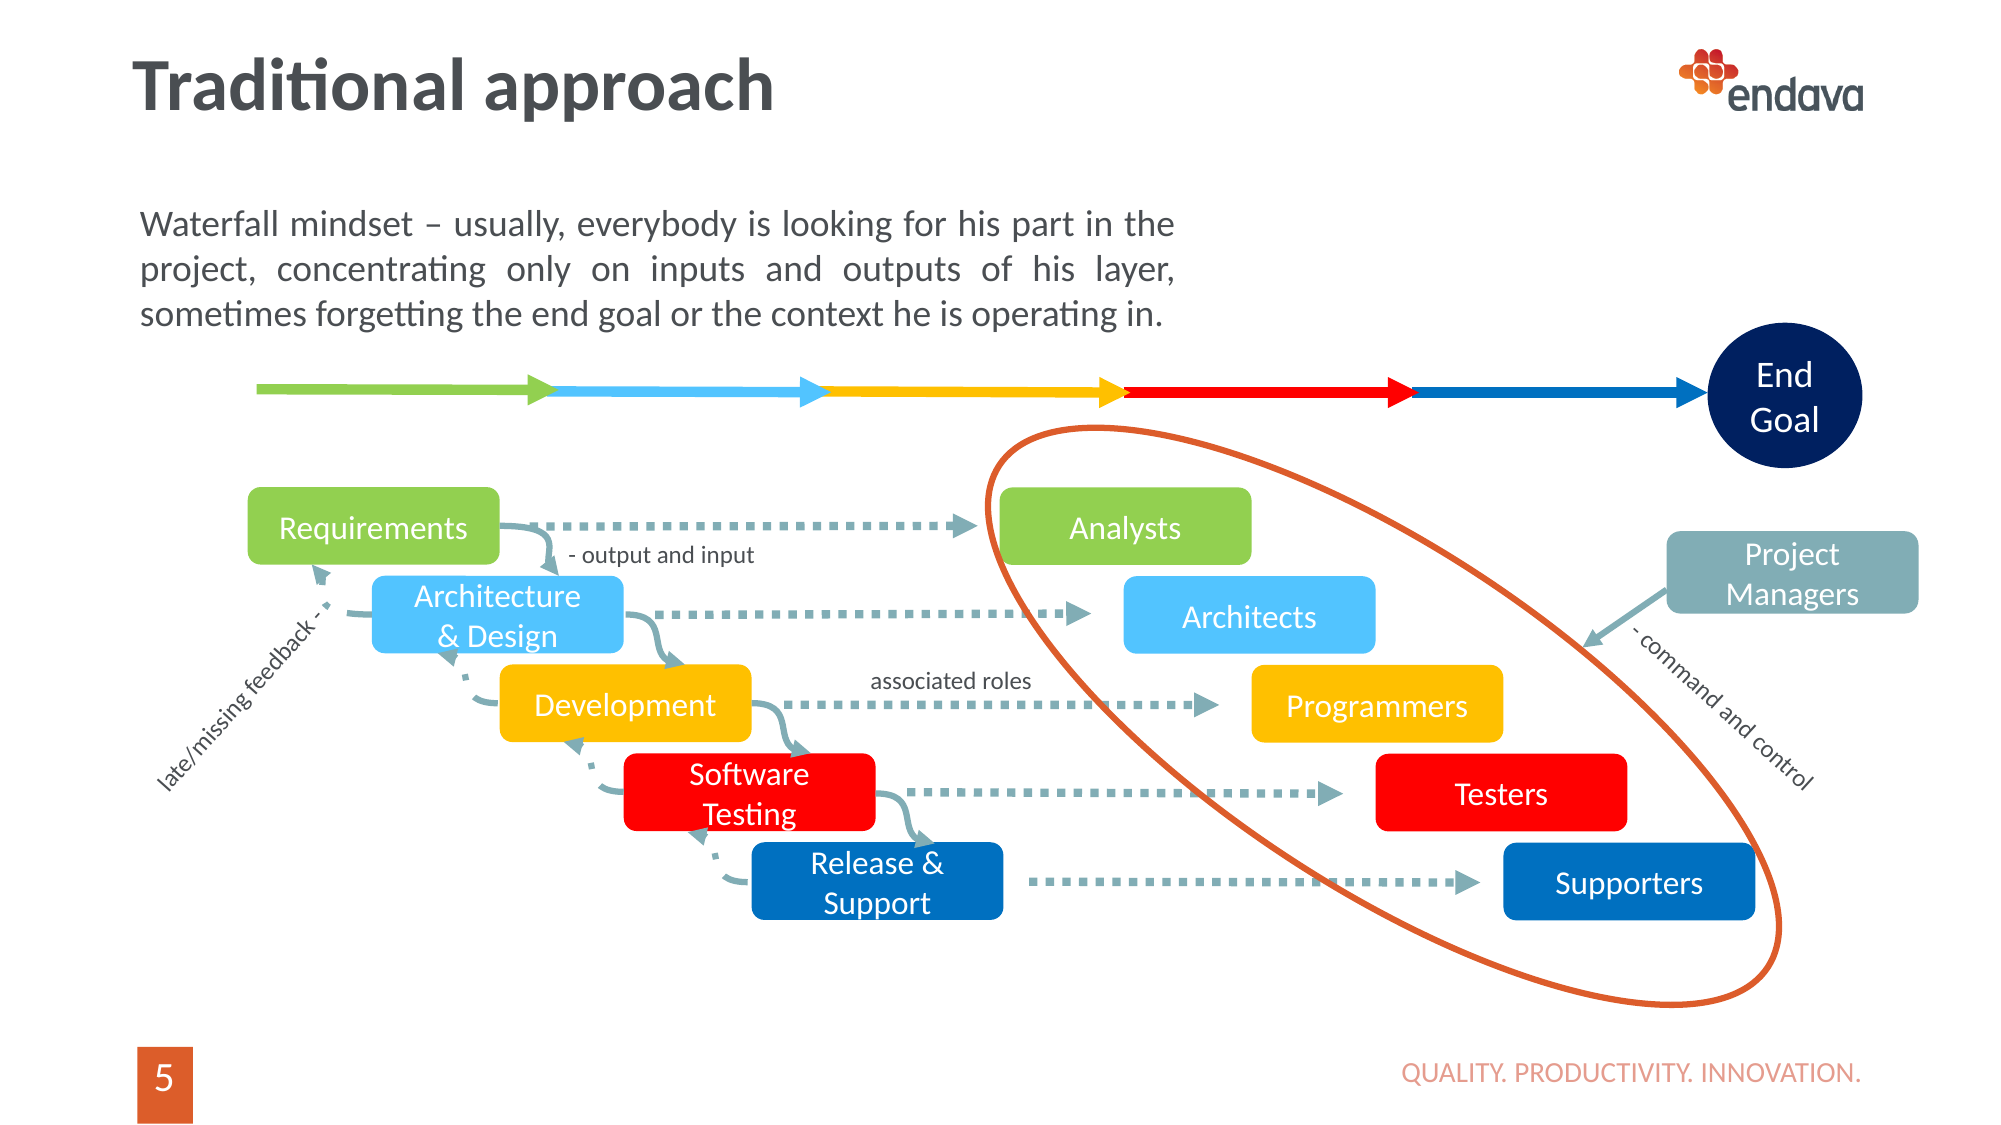

# Traditional approach
Waterfall mindset – usually, everybody is looking for his part in the project, concentrating only on inputs and outputs of his layer, sometimes forgetting the end goal or the context he is operating in.
End Goal
Requirements
Analysts
Project Managers

Architecture
& Design
Architects
Development
Programmers
Software Testing
Testers
Release & Support
Supporters
- output and input
associated roles
late/missing feedback -
- command and control
QUALITY. PRODUCTIVITY. INNOVATION.